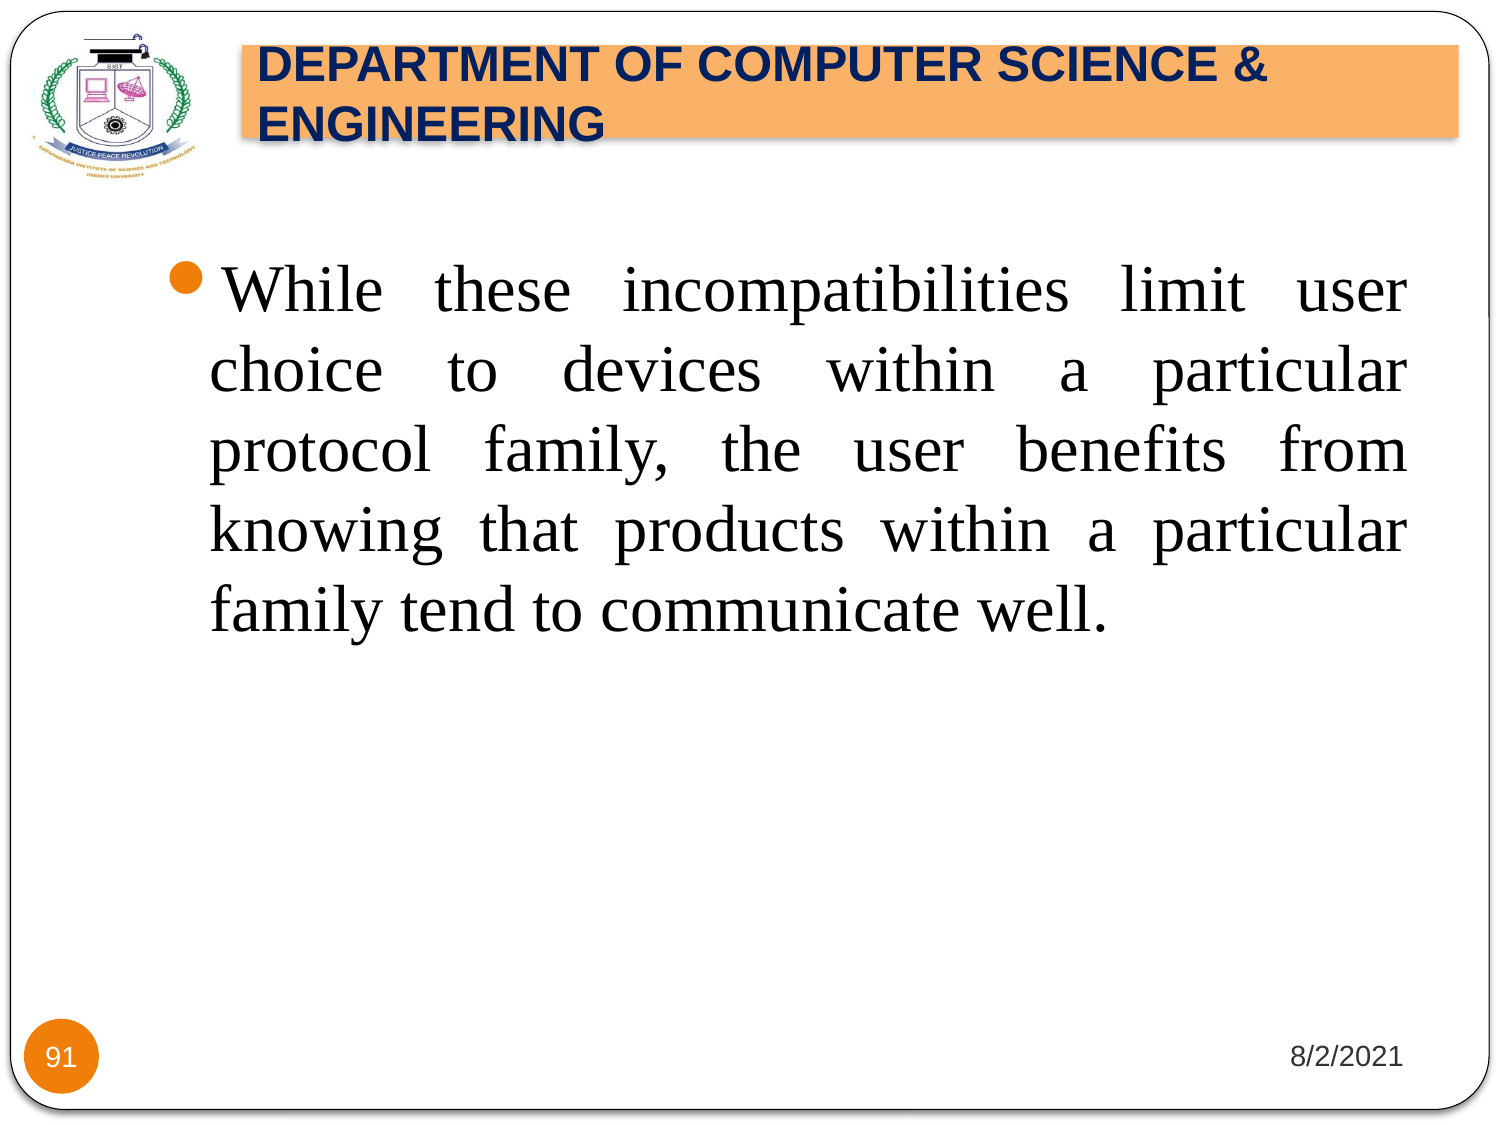

While these incompatibilities limit user choice to devices within a particular protocol family, the user benefits from knowing that products within a particular family tend to communicate well.

8/2/2021
91